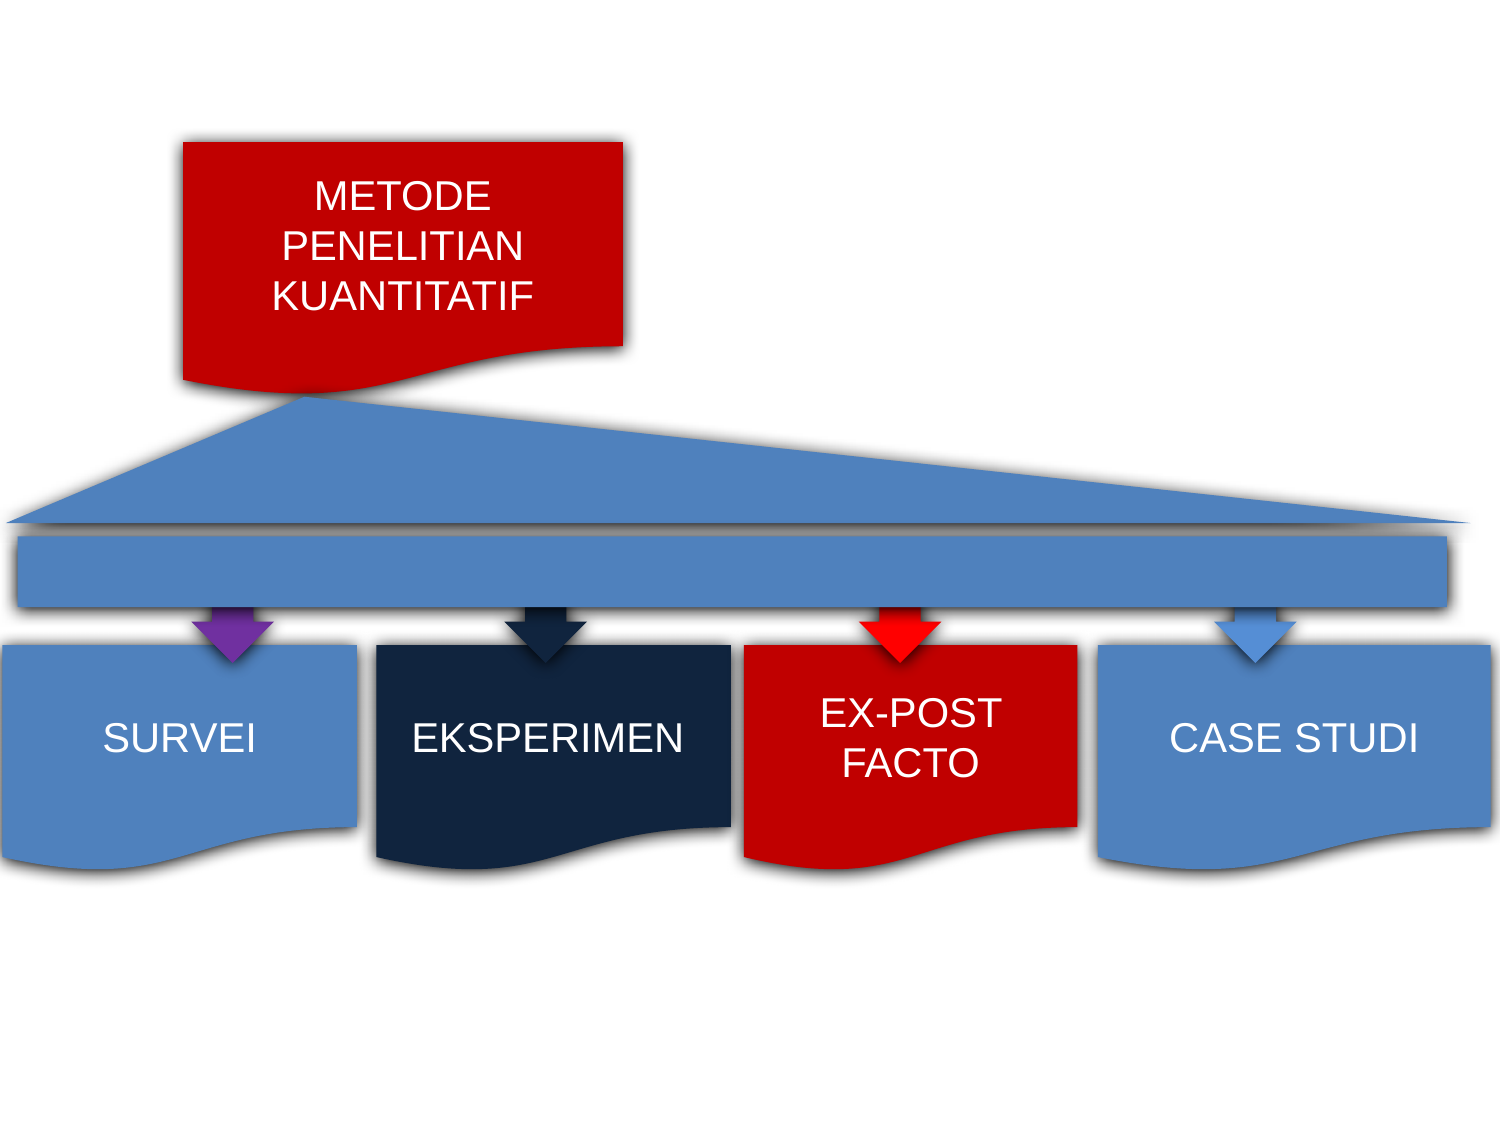

METODE PENELITIAN KUANTITATIF

SURVEI
EKSPERIMEN
EX-POST FACTO
CASE STUDI